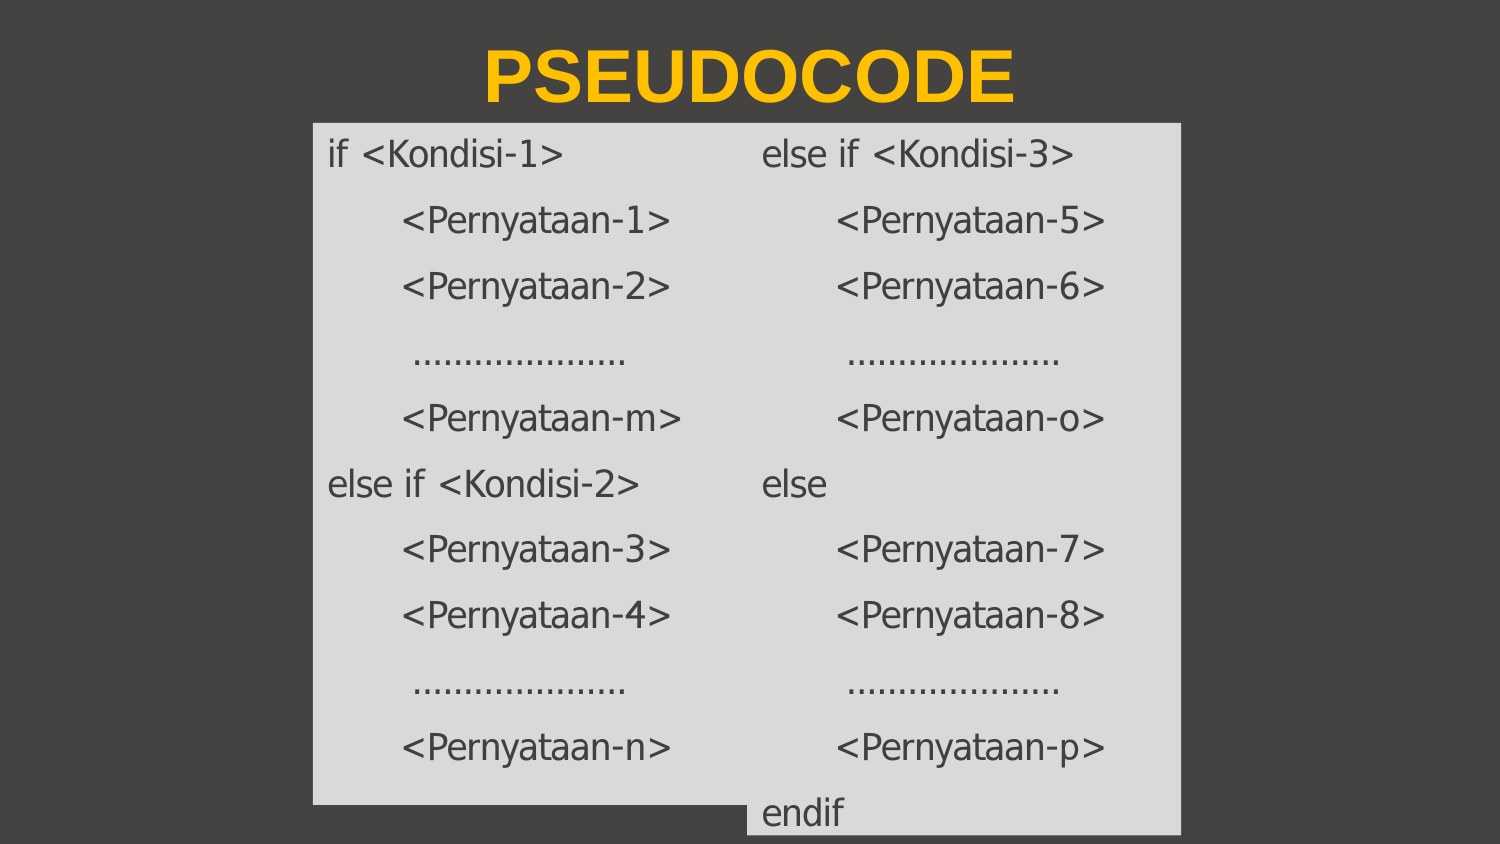

PSEUDOCODE
if <Kondisi-1>
	<Pernyataan-1>
	<Pernyataan-2>
	 …………………
	<Pernyataan-m>
else if <Kondisi-2>
	<Pernyataan-3>
	<Pernyataan-4>
	 …………………
	<Pernyataan-n>
else if <Kondisi-3>
	<Pernyataan-5>
	<Pernyataan-6>
	 …………………
	<Pernyataan-o>
else
	<Pernyataan-7>
	<Pernyataan-8>
	 …………………
	<Pernyataan-p>
endif